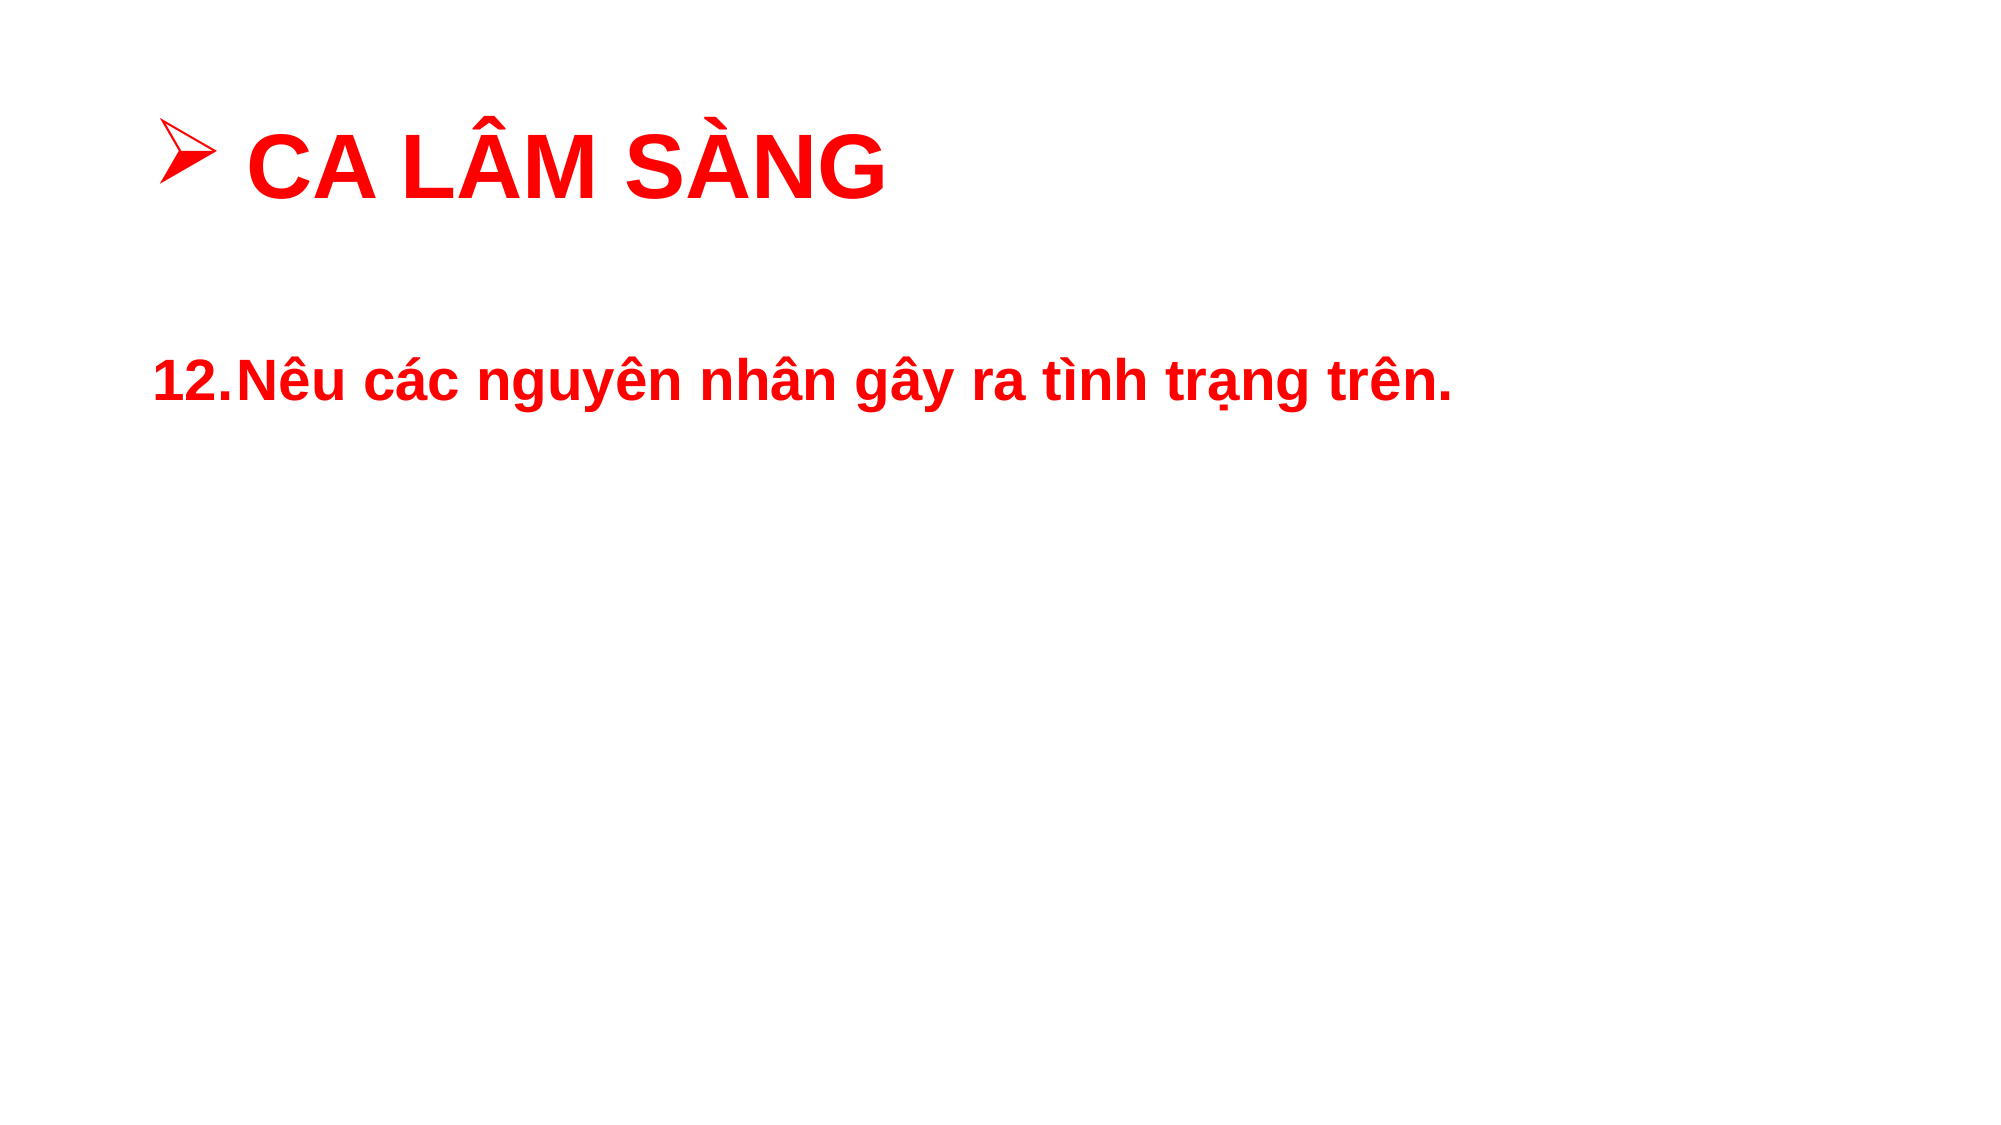

# CA LÂM SÀNG
Nêu các nguyên nhân gây ra tình trạng trên.